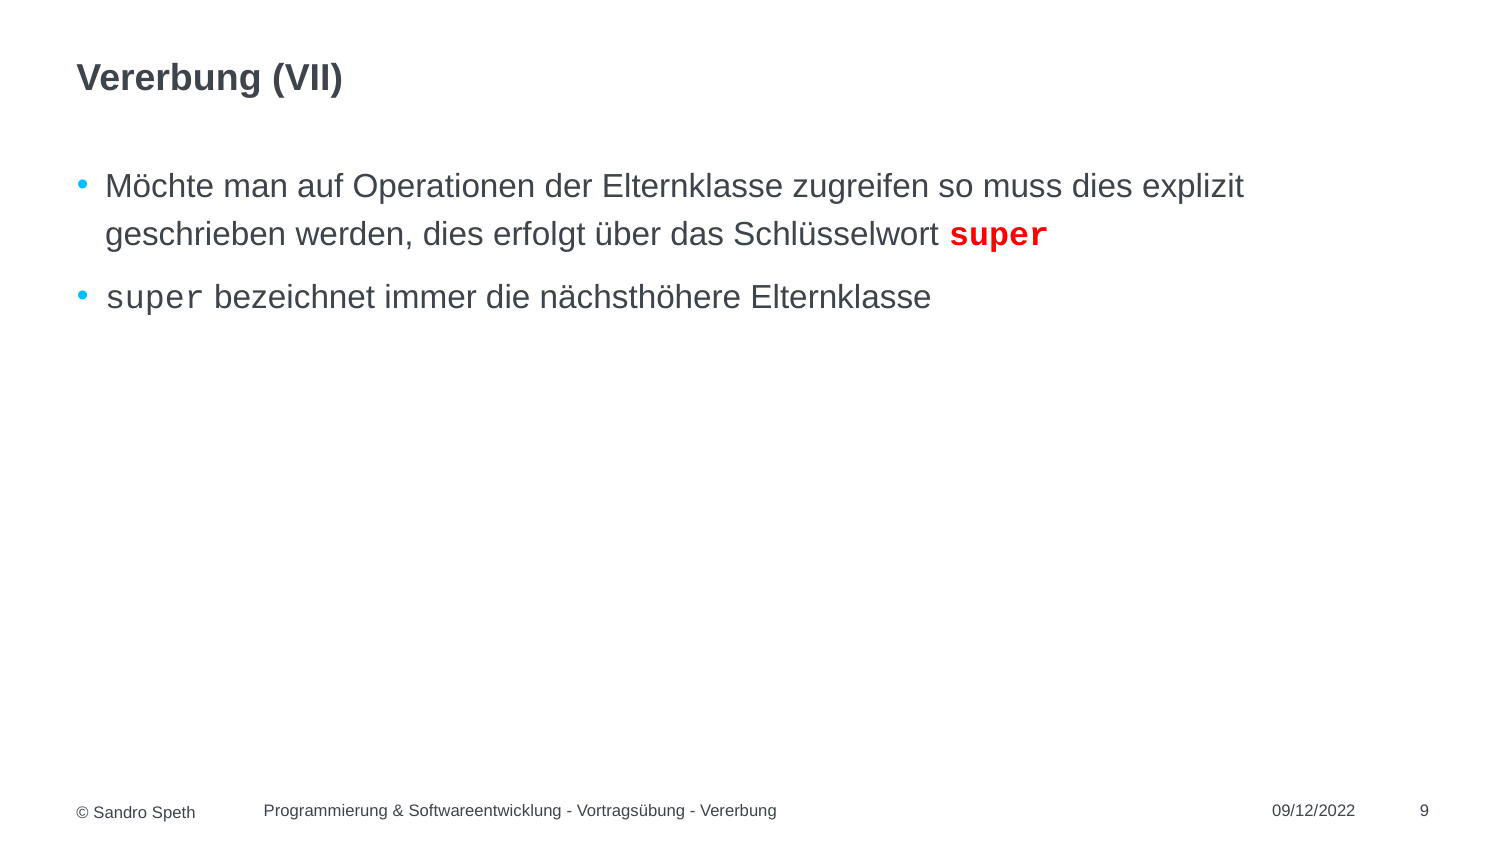

# Vererbung (VII)
Möchte man auf Operationen der Elternklasse zugreifen so muss dies explizit geschrieben werden, dies erfolgt über das Schlüsselwort super
super bezeichnet immer die nächsthöhere Elternklasse

Programmierung & Softwareentwicklung - Vortragsübung - Vererbung
09/12/2022
9